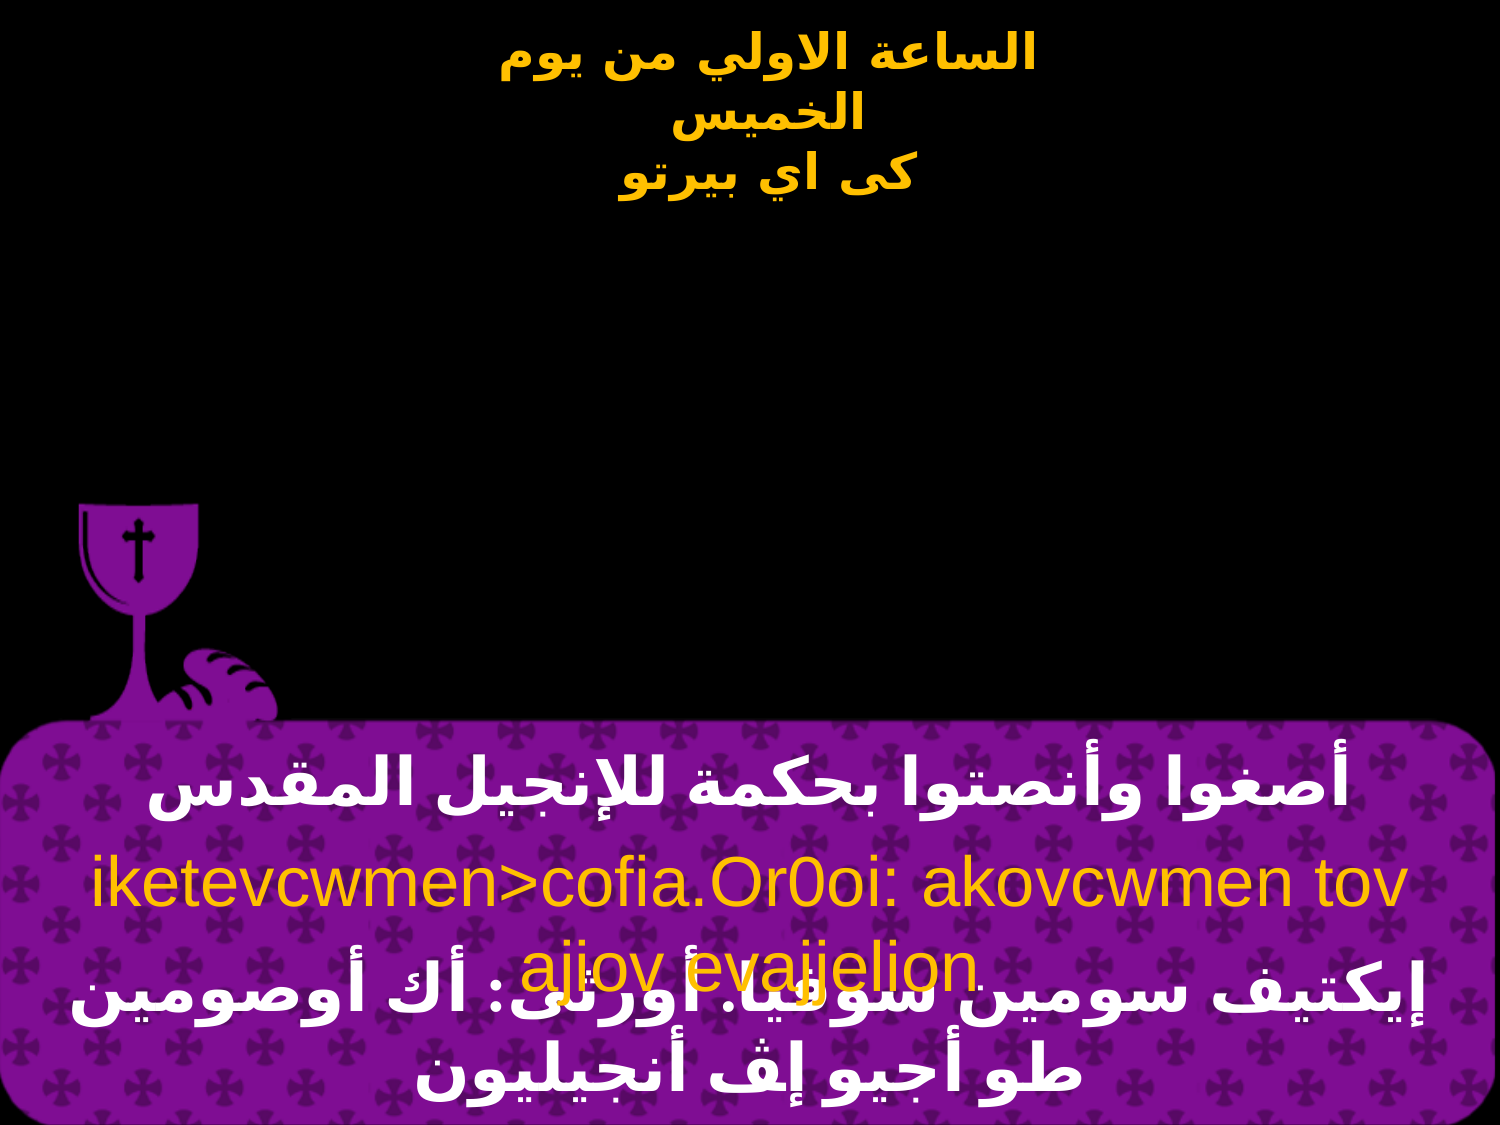

|  |  |  |
| --- | --- | --- |
# أصغوا وأنصتوا بحكمة للإنجيل المقدس
iketevcwmen>cofia.Or0oi: akovcwmen tov ajiov evajjelion
إيكتيف سومين سوفيا. أورثى: أك أوصومين طو أجيو إﭫ أنجيليون